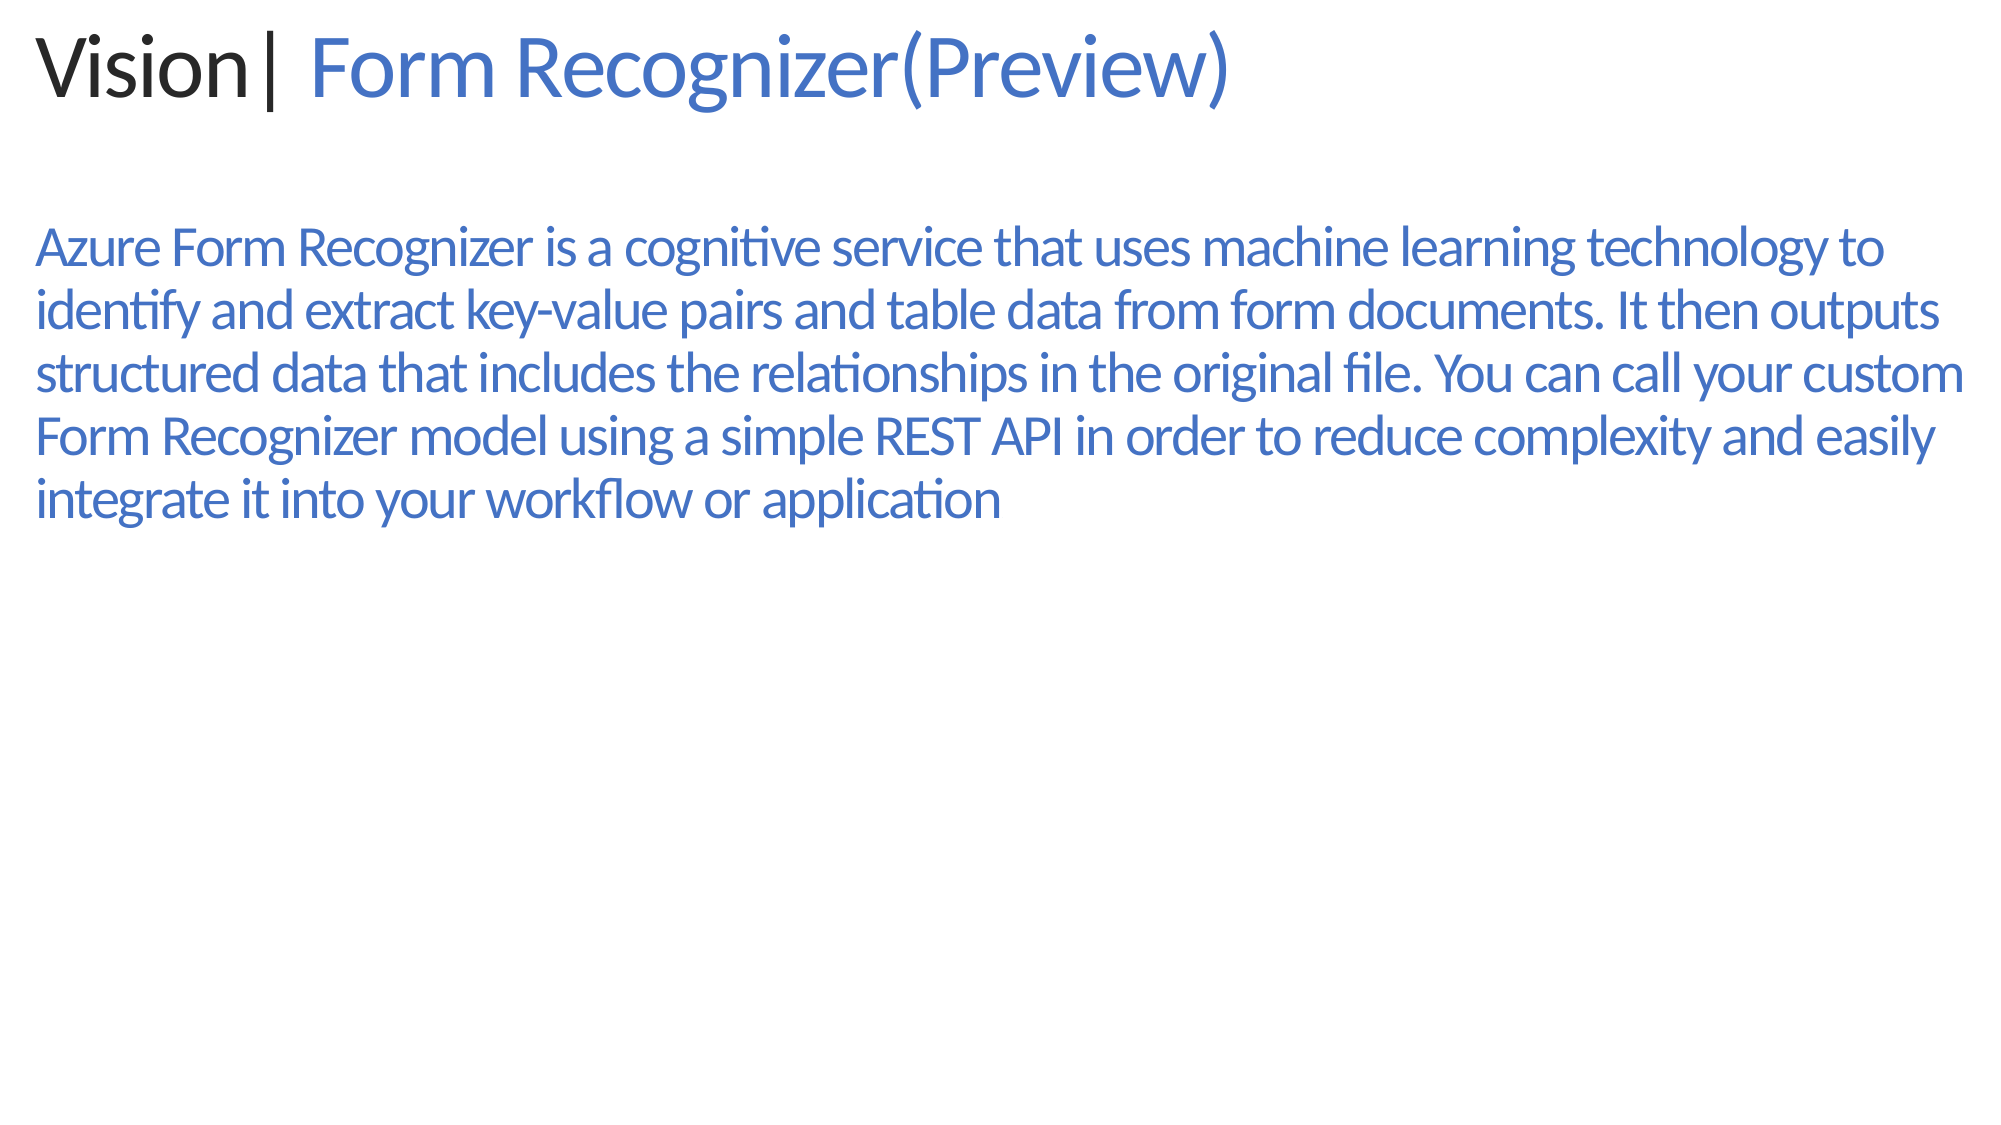

Vision| Form Recognizer(Preview)

Azure Form Recognizer is a cognitive service that uses machine learning technology to identify and extract key-value pairs and table data from form documents. It then outputs structured data that includes the relationships in the original file. You can call your custom Form Recognizer model using a simple REST API in order to reduce complexity and easily integrate it into your workflow or application.